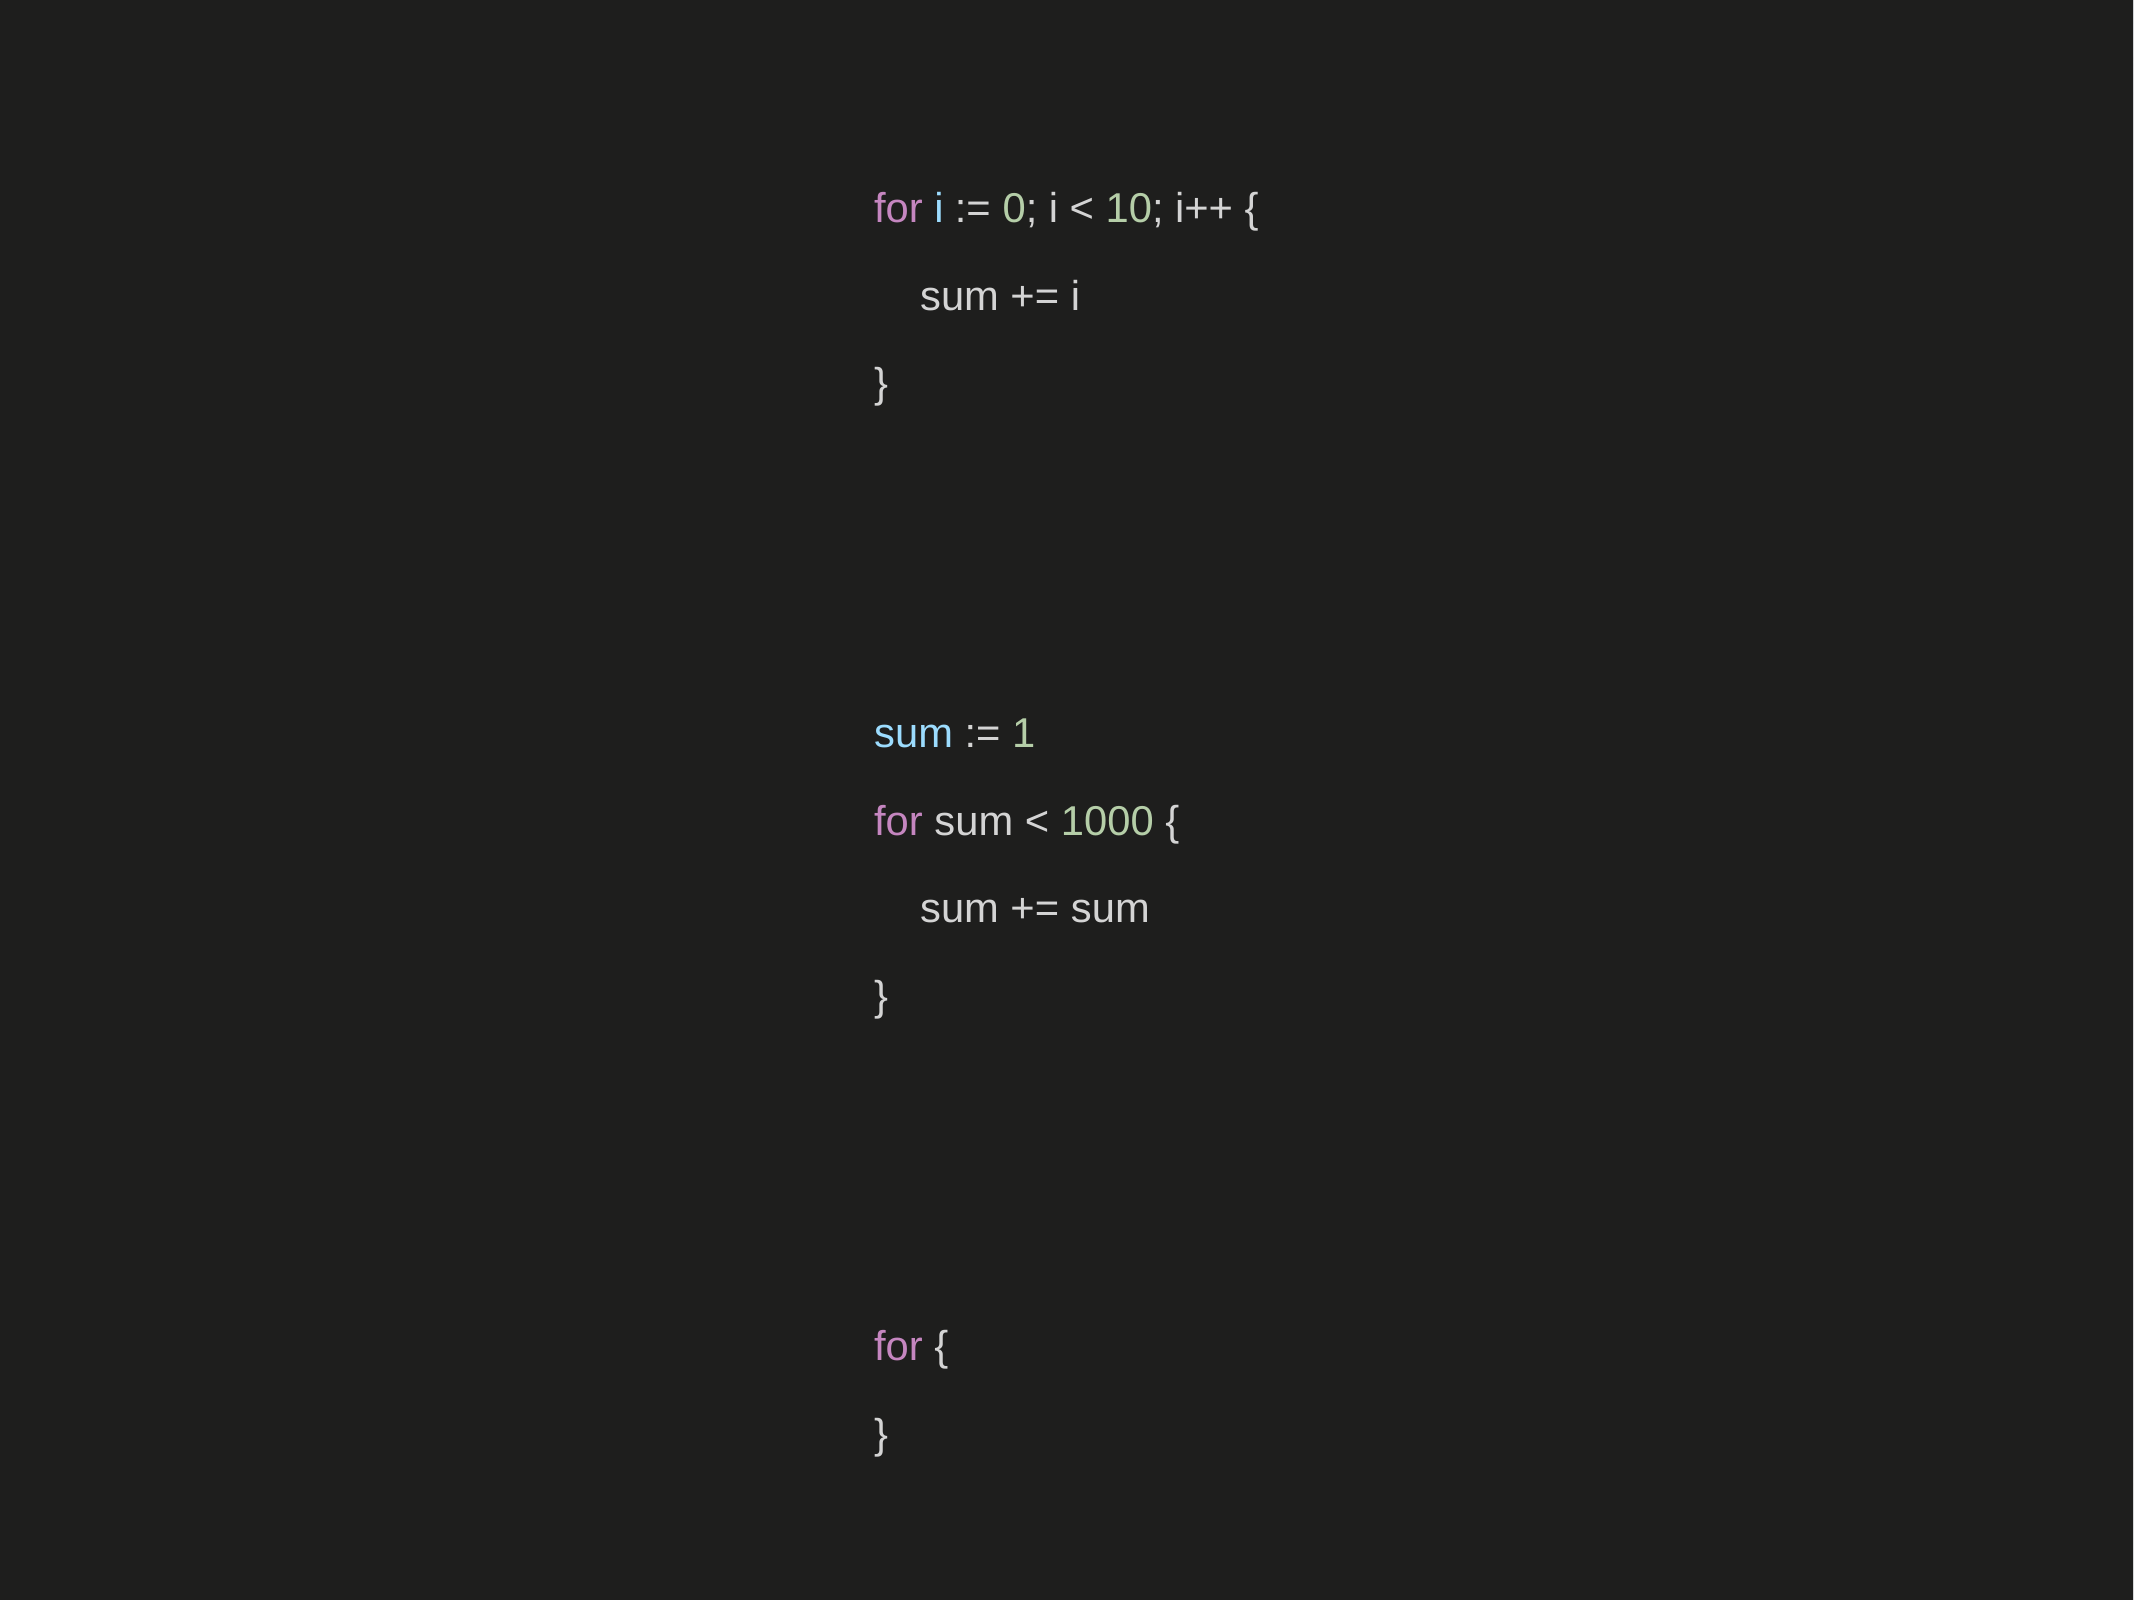

for i := 0; i < 10; i++ {
    sum += i
}

sum := 1
for sum < 1000 {
    sum += sum
}

for {
}